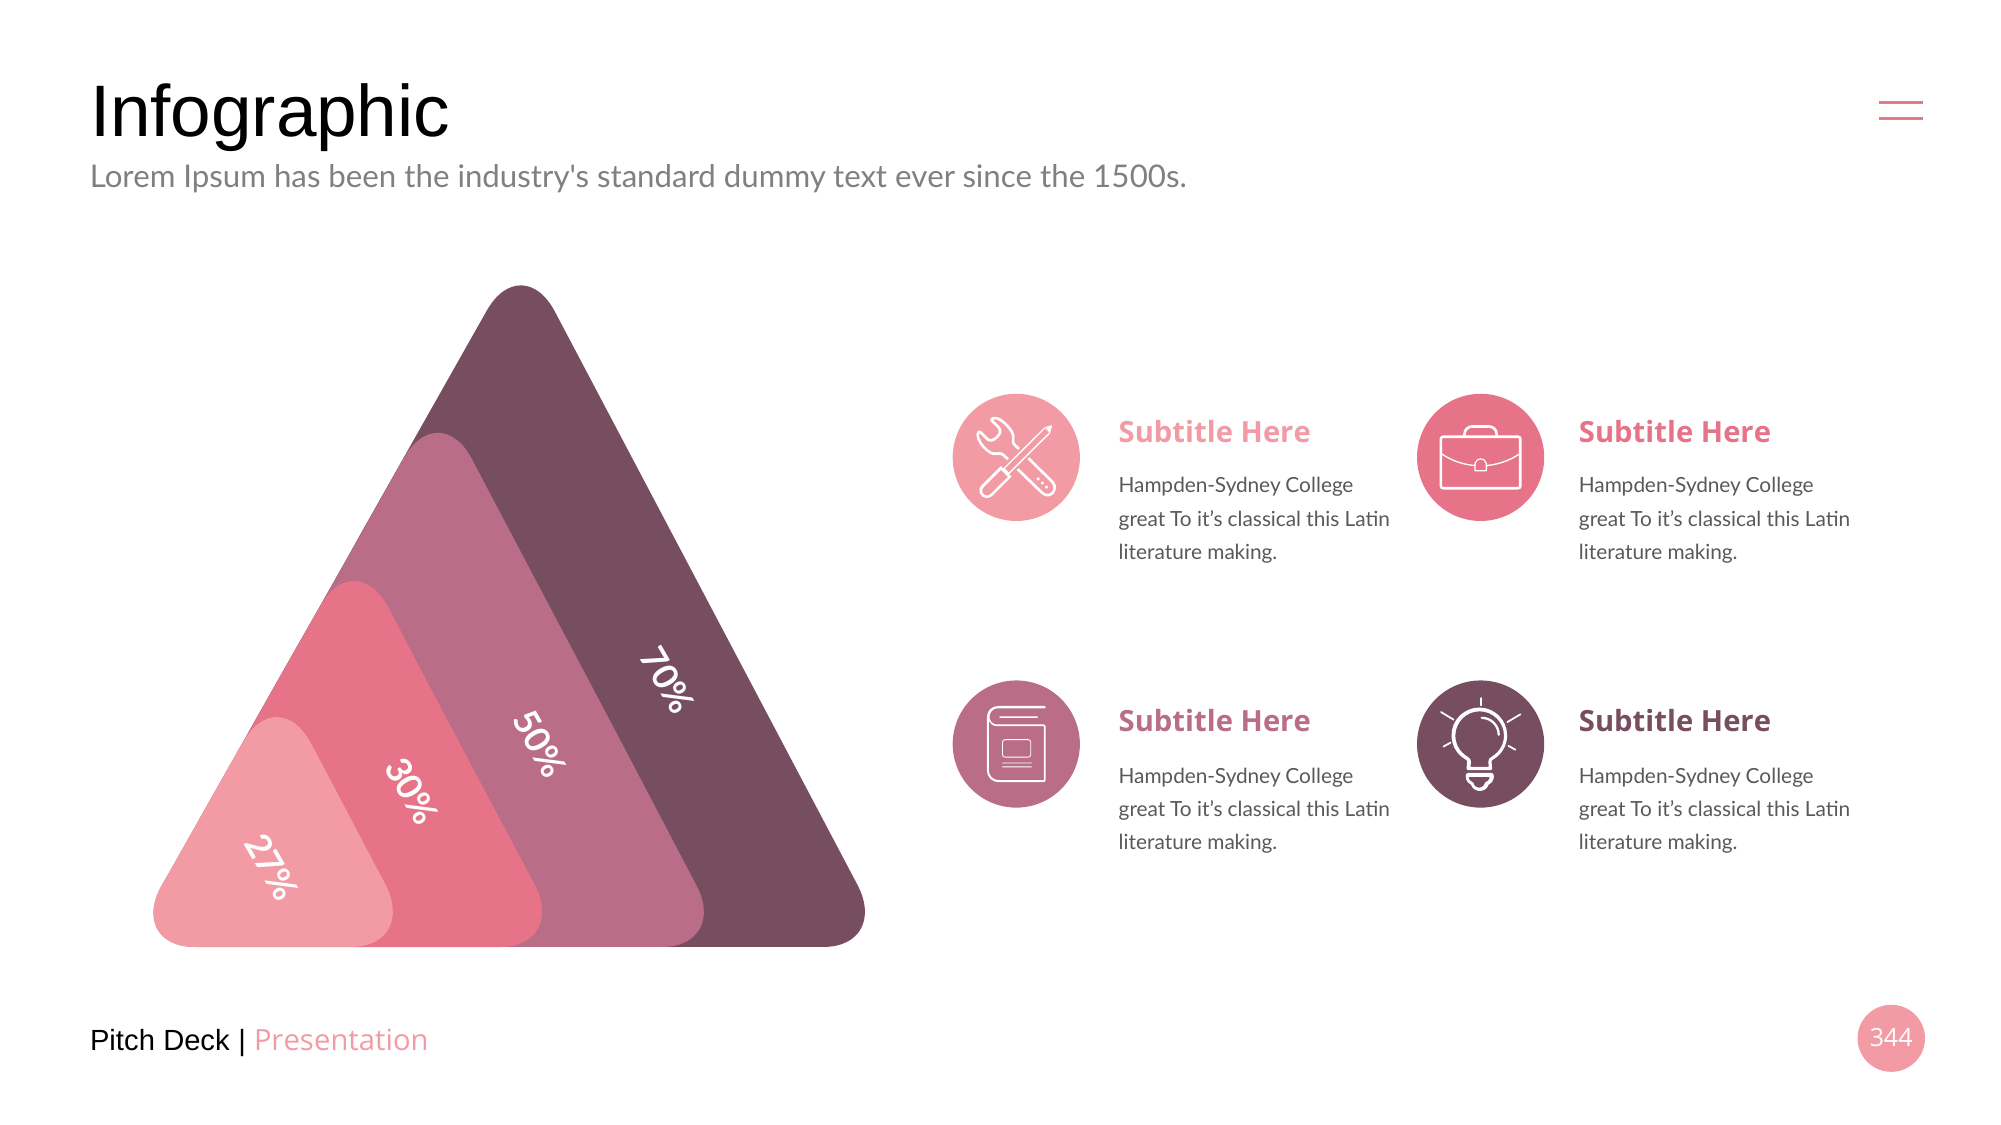

# Infographic
Lorem Ipsum has been the industry's standard dummy text ever since the 1500s.

Subtitle Here
Subtitle Here

Hampden-Sydney College great To it’s classical this Latin literature making.
Hampden-Sydney College great To it’s classical this Latin literature making.

70%

Subtitle Here
Subtitle Here

50%
Hampden-Sydney College great To it’s classical this Latin literature making.
Hampden-Sydney College great To it’s classical this Latin literature making.
30%
27%
Pitch Deck | Presentation
344